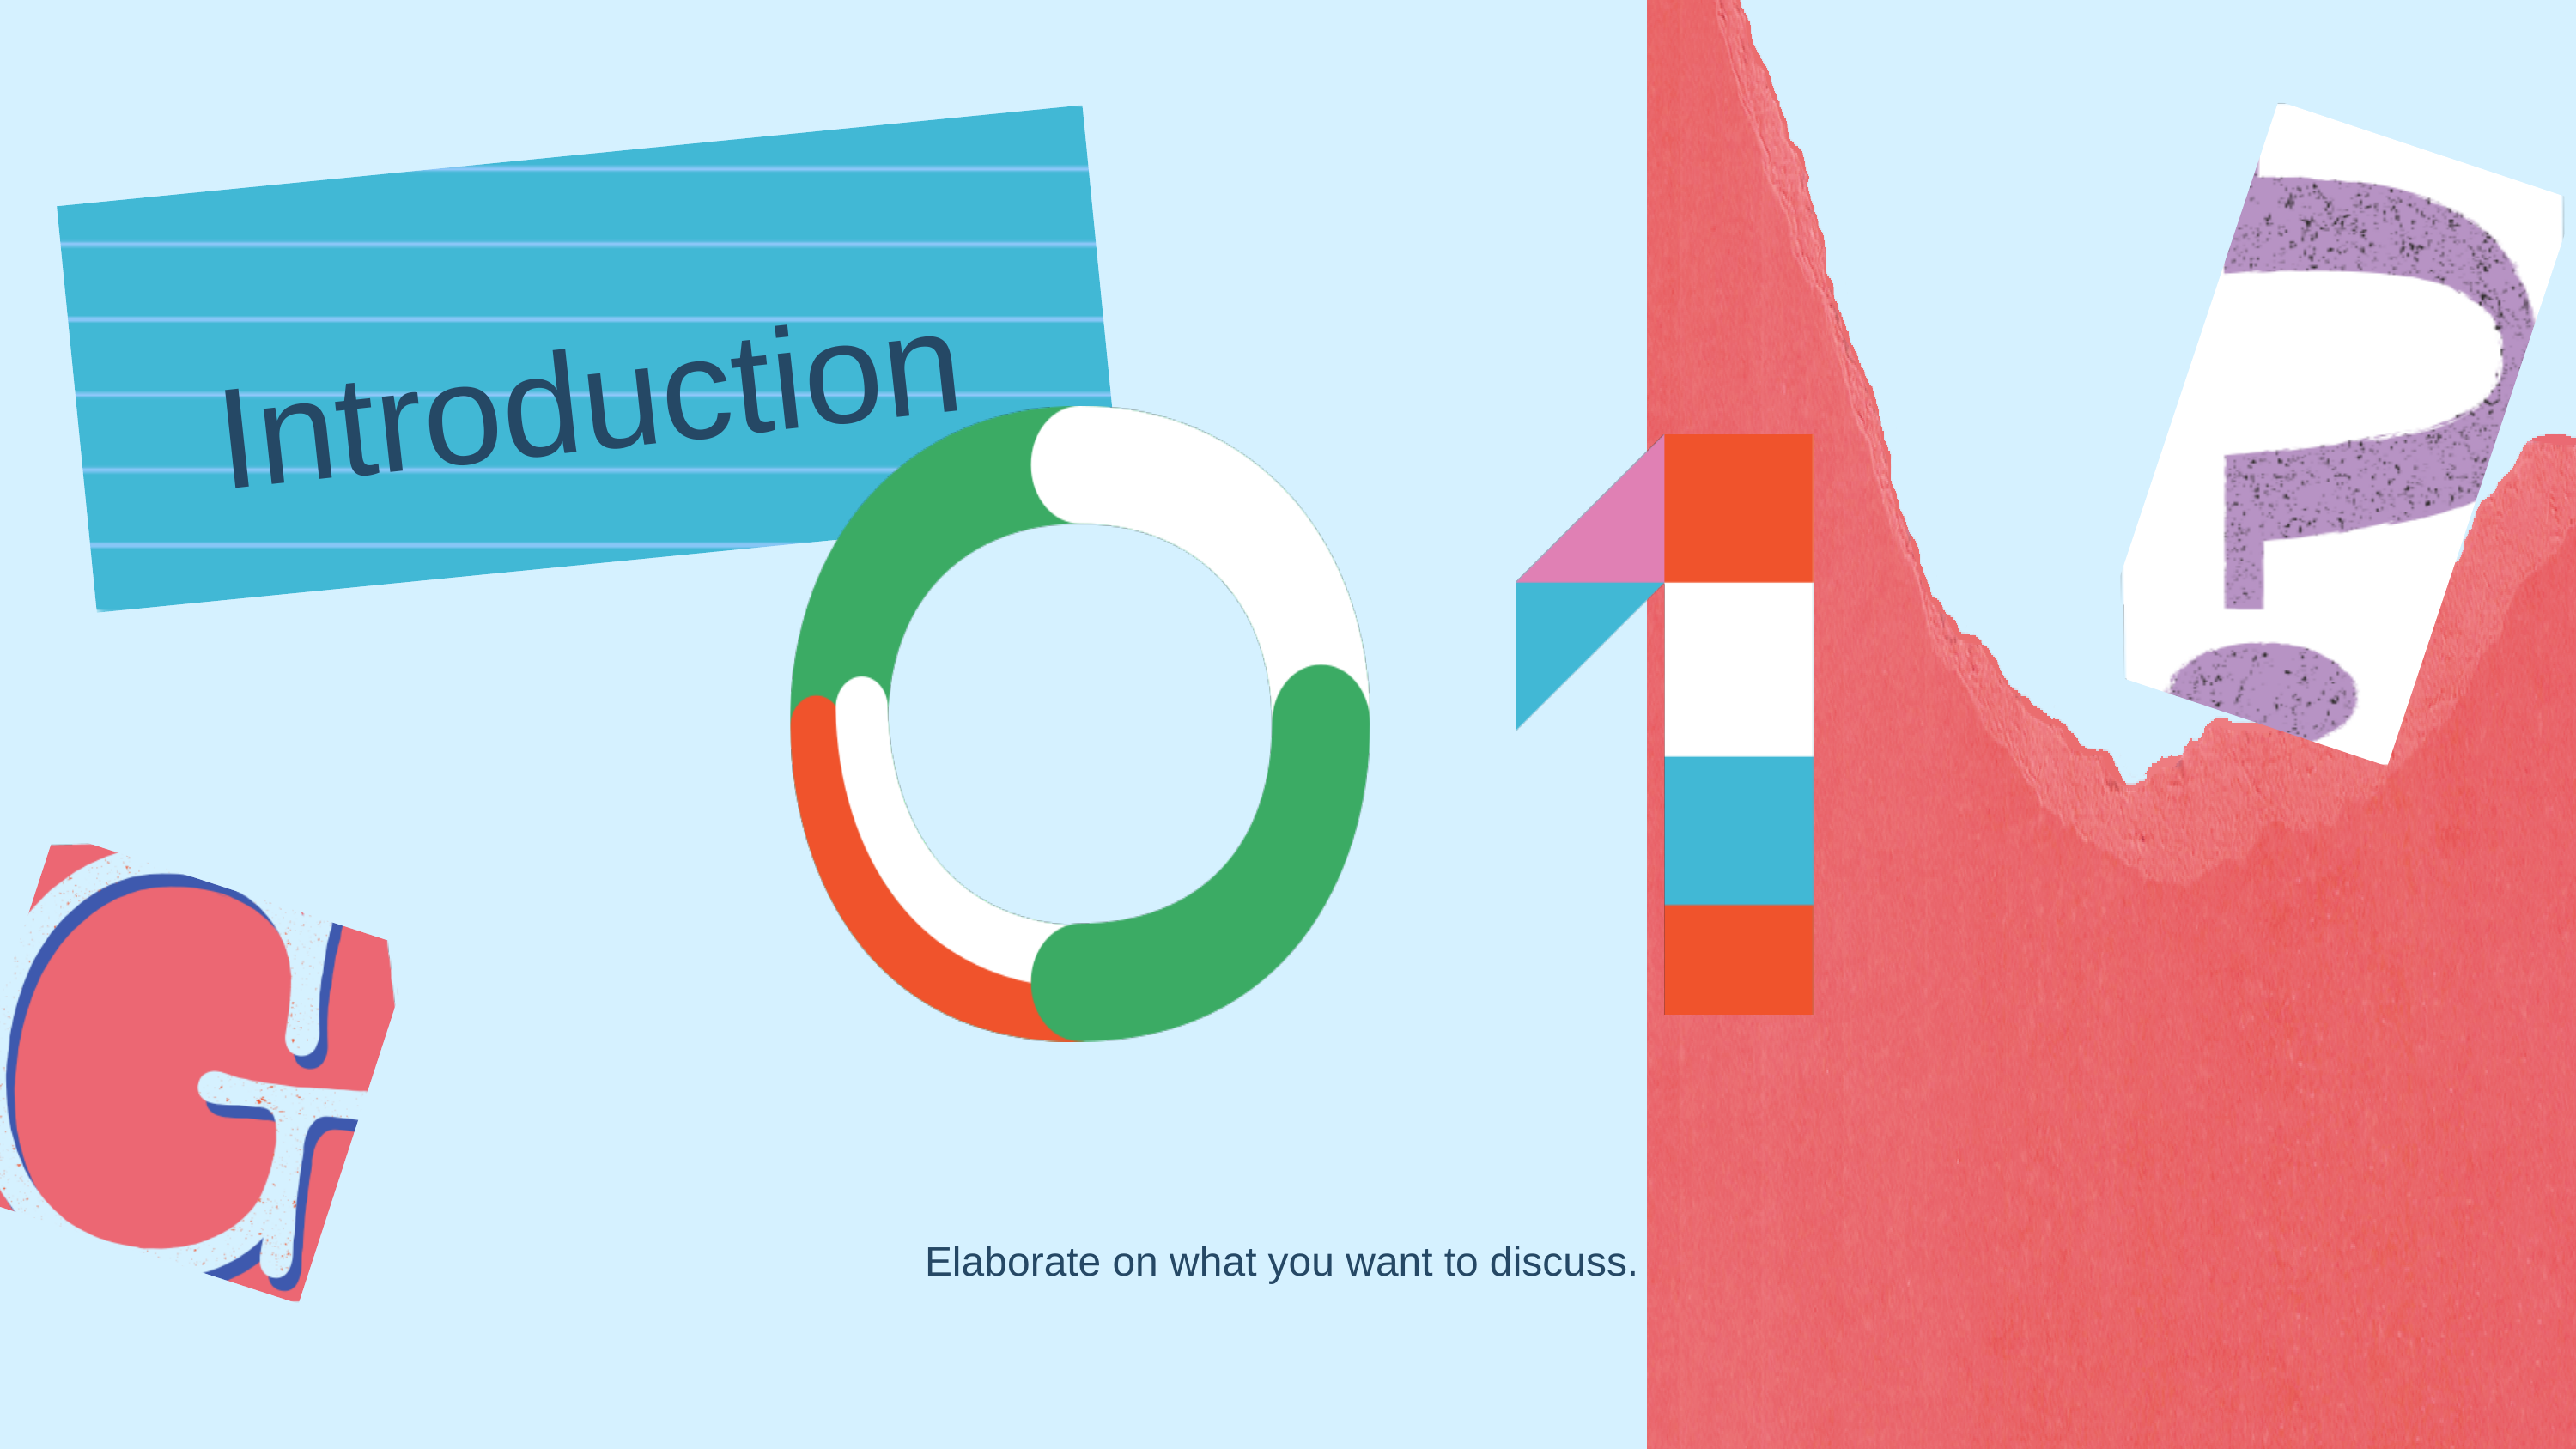

Introduction

Elaborate on what you want to discuss.